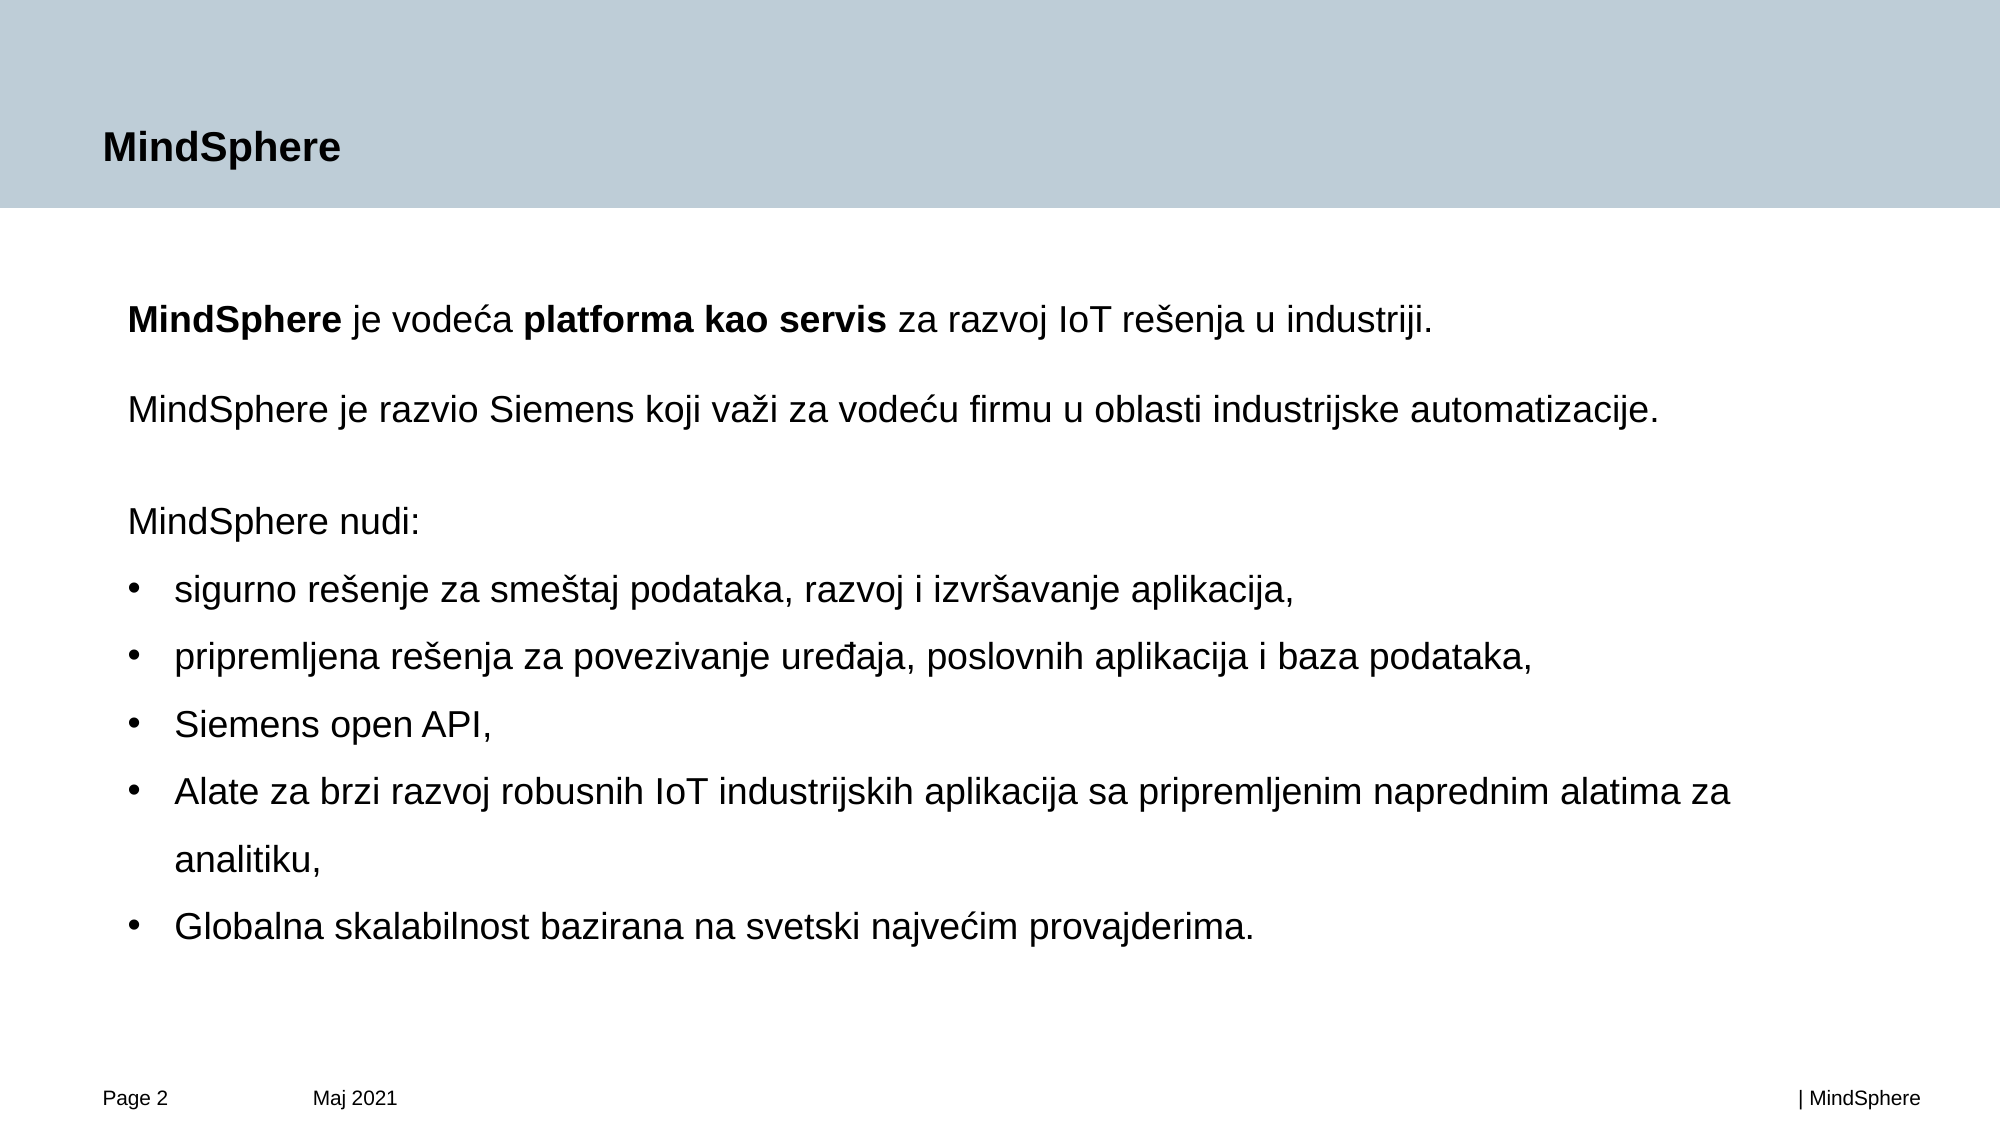

# MindSphere
MindSphere je vodeća platforma kao servis za razvoj IoT rešenja u industriji.

MindSphere je razvio Siemens koji važi za vodeću firmu u oblasti industrijske automatizacije.

MindSphere nudi:
sigurno rešenje za smeštaj podataka, razvoj i izvršavanje aplikacija,
pripremljena rešenja za povezivanje uređaja, poslovnih aplikacija i baza podataka,
Siemens open API,
Alate za brzi razvoj robusnih IoT industrijskih aplikacija sa pripremljenim naprednim alatima za analitiku,
Globalna skalabilnost bazirana na svetski najvećim provajderima.